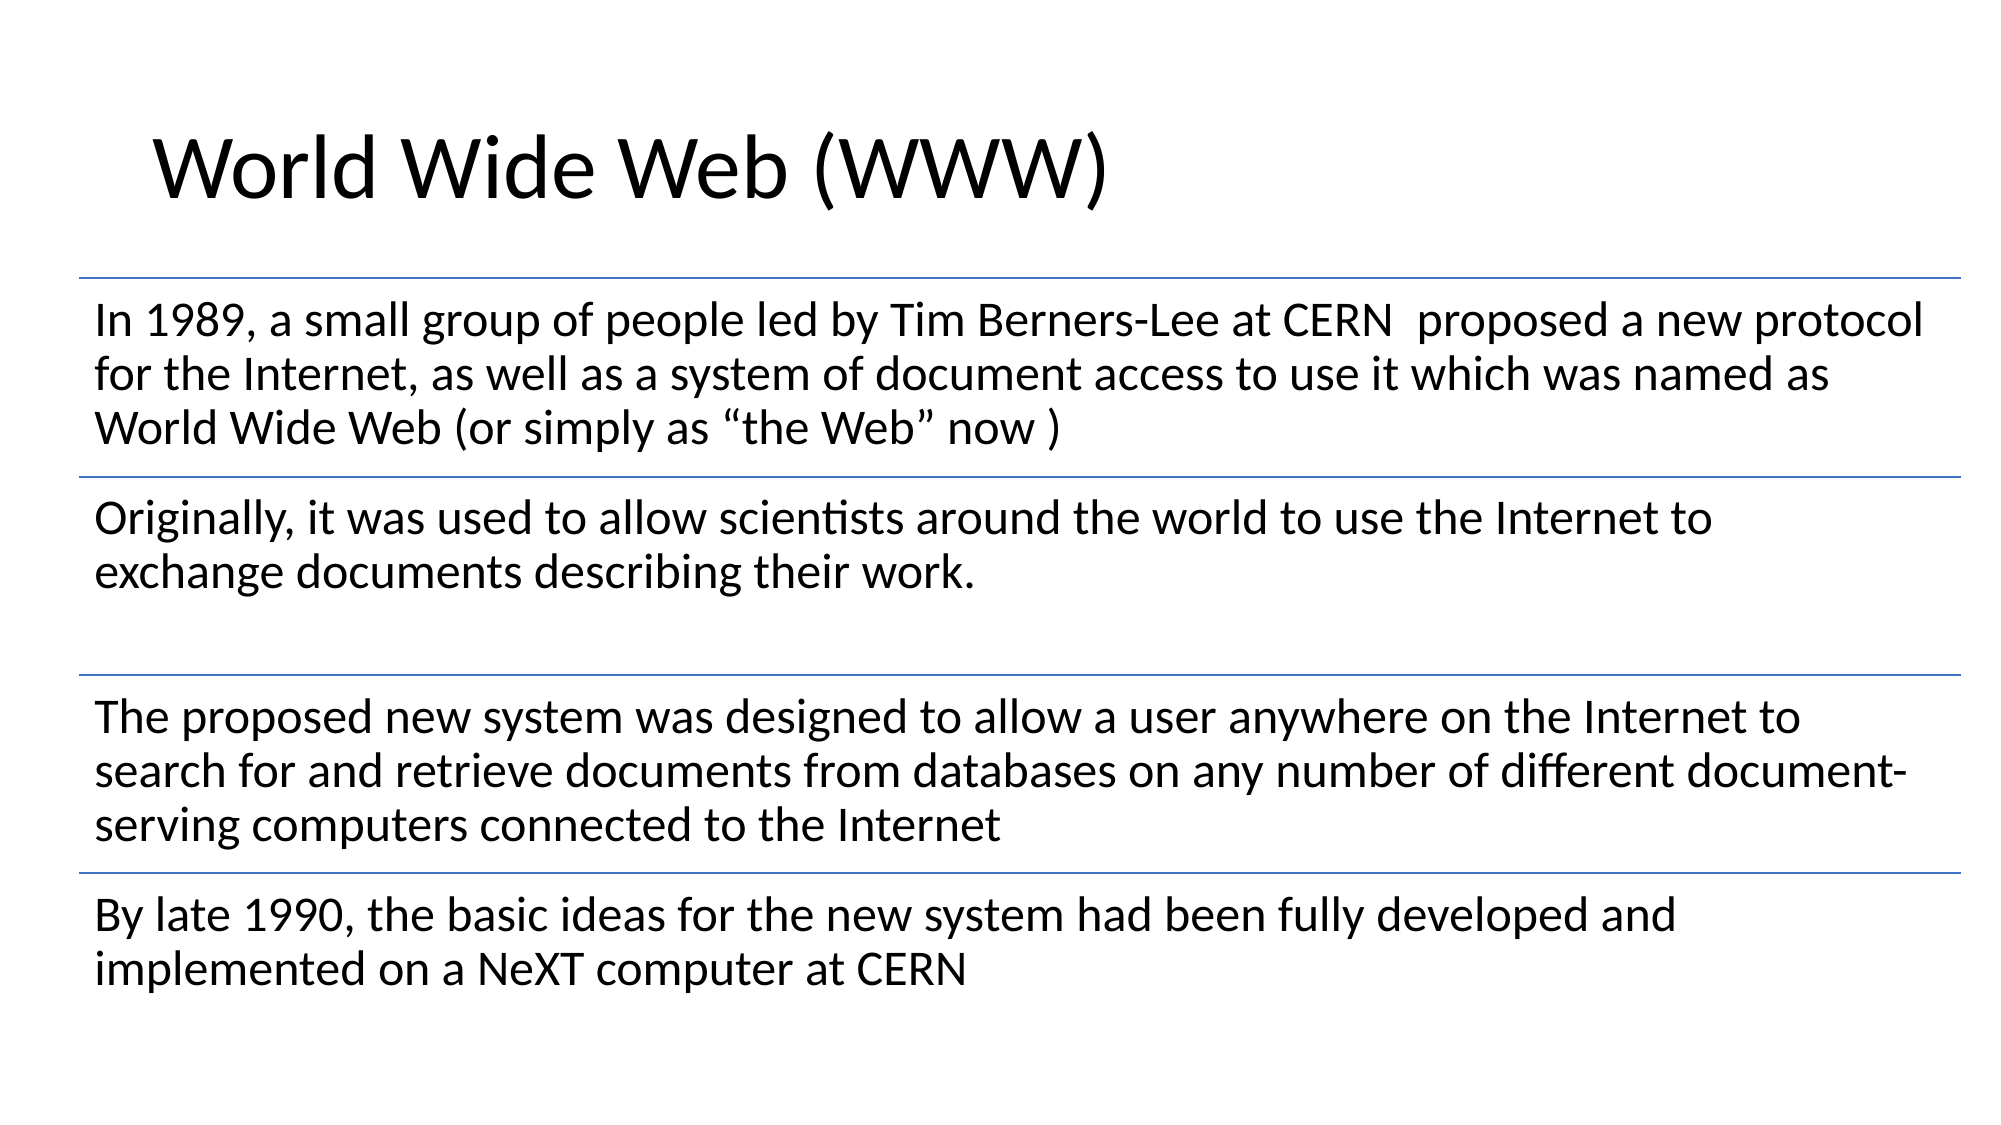

# World Wide Web (WWW)

In 1989, a small group of people led by Tim Berners-Lee at CERN  proposed a new protocol for the Internet, as well as a system of document access to use it which was named as World Wide Web (or simply as “the Web” now )

Originally, it was used to allow scientists around the world to use the Internet to exchange documents describing their work.

The proposed new system was designed to allow a user anywhere on the Internet to search for and retrieve documents from databases on any number of different document-serving computers connected to the Internet

By late 1990, the basic ideas for the new system had been fully developed and implemented on a NeXT computer at CERN